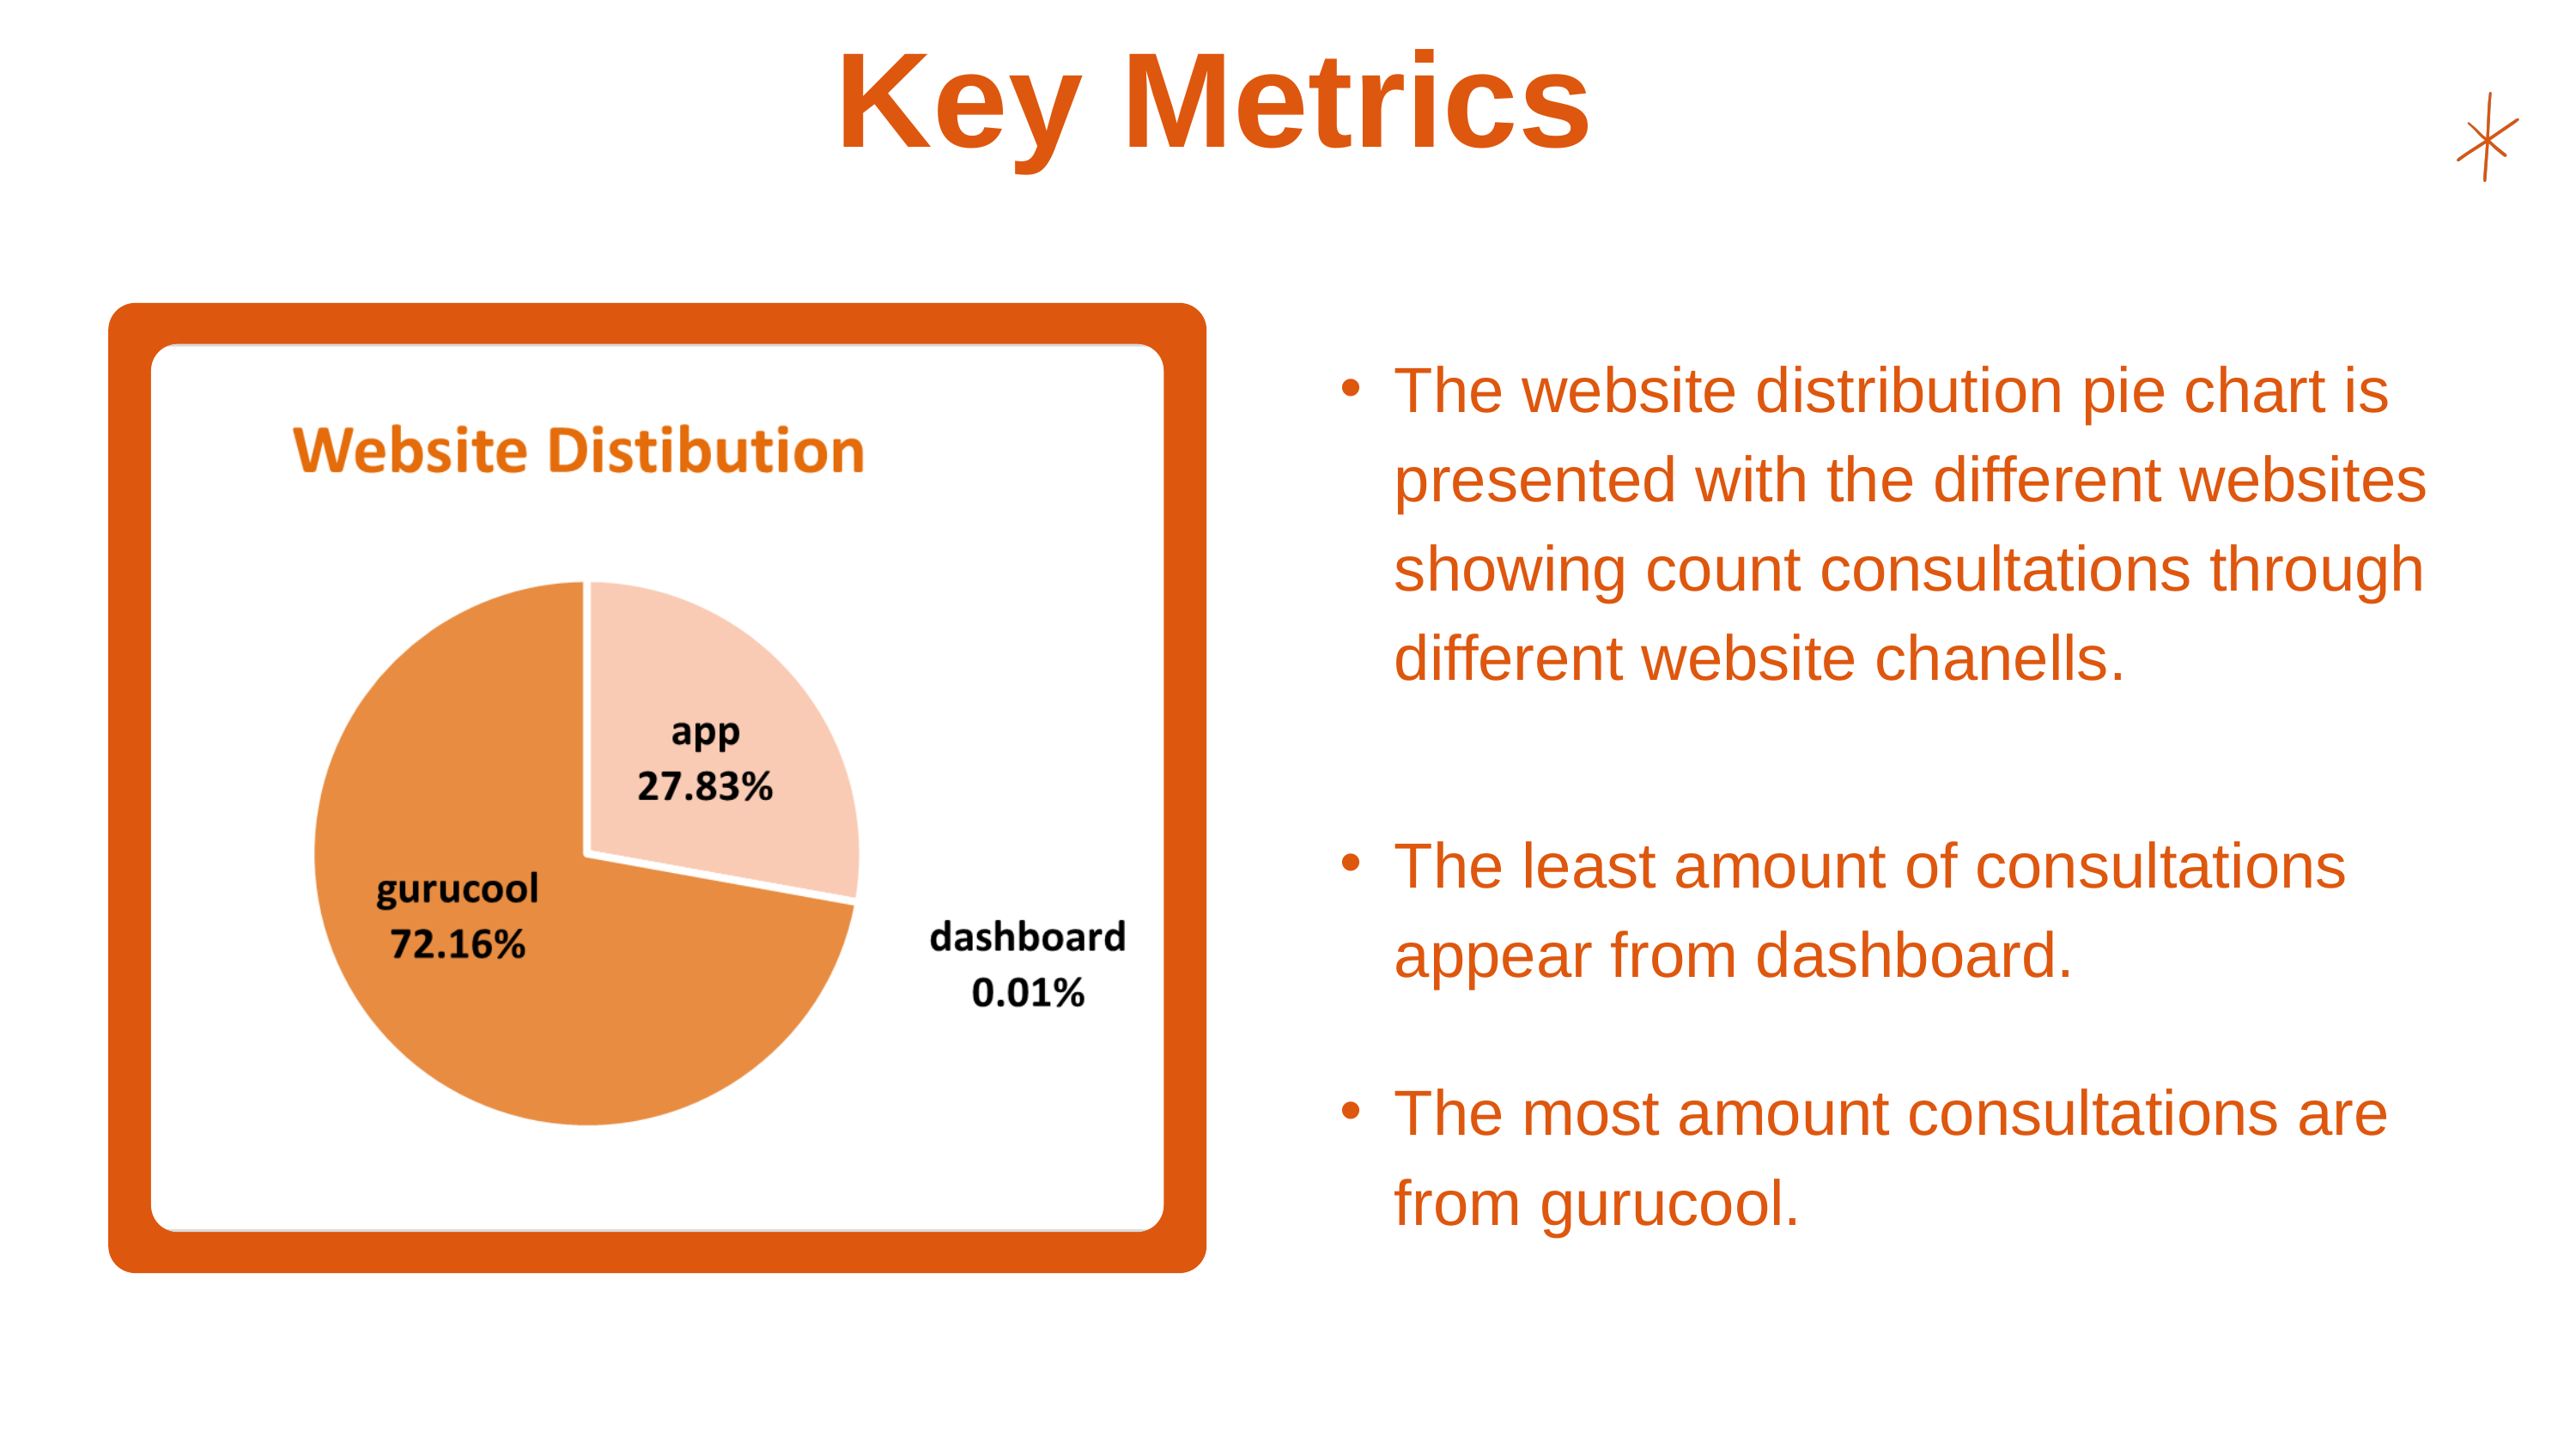

Key Metrics

The website distribution pie chart is presented with the different websites showing count consultations through different website chanells.

The least amount of consultations appear from dashboard.
The most amount consultations are  from gurucool.